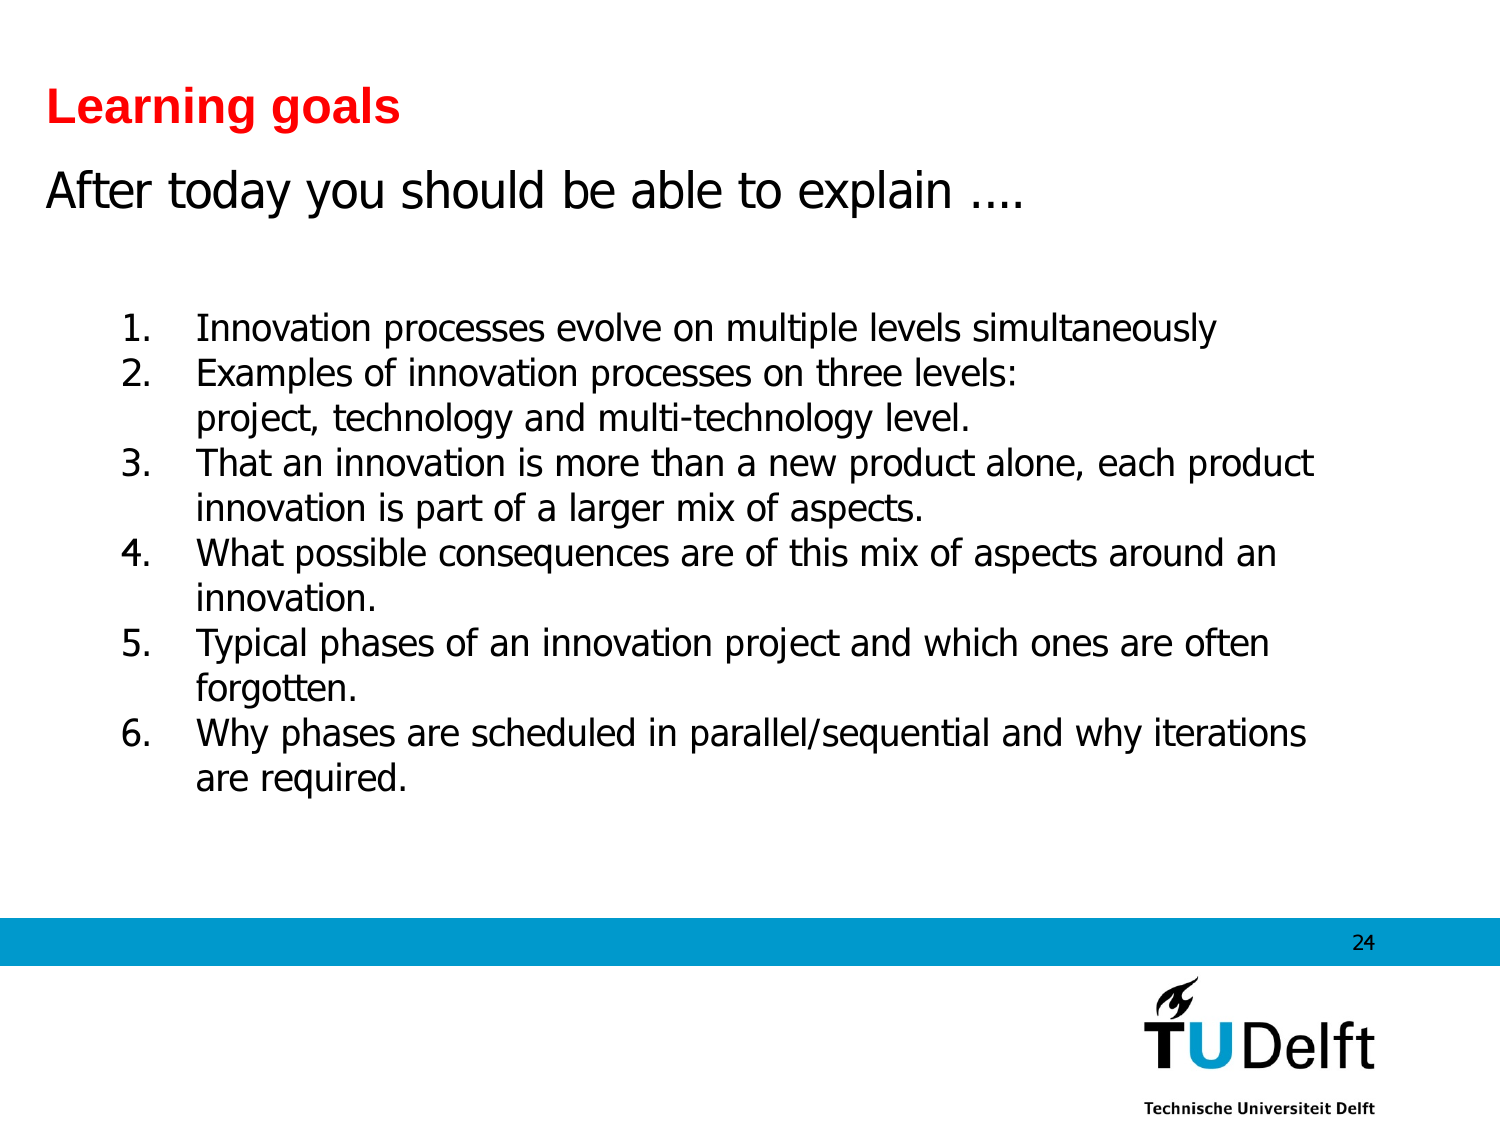

Learning goals
After today you should be able to explain .…

Innovation processes evolve on multiple levels simultaneously
Examples of innovation processes on three levels:
project, technology and multi-technology level.
That an innovation is more than a new product alone, each product innovation is part of a larger mix of aspects.
What possible consequences are of this mix of aspects around an innovation.
Typical phases of an innovation project and which ones are often forgotten.
Why phases are scheduled in parallel/sequential and why iterations are required.

24